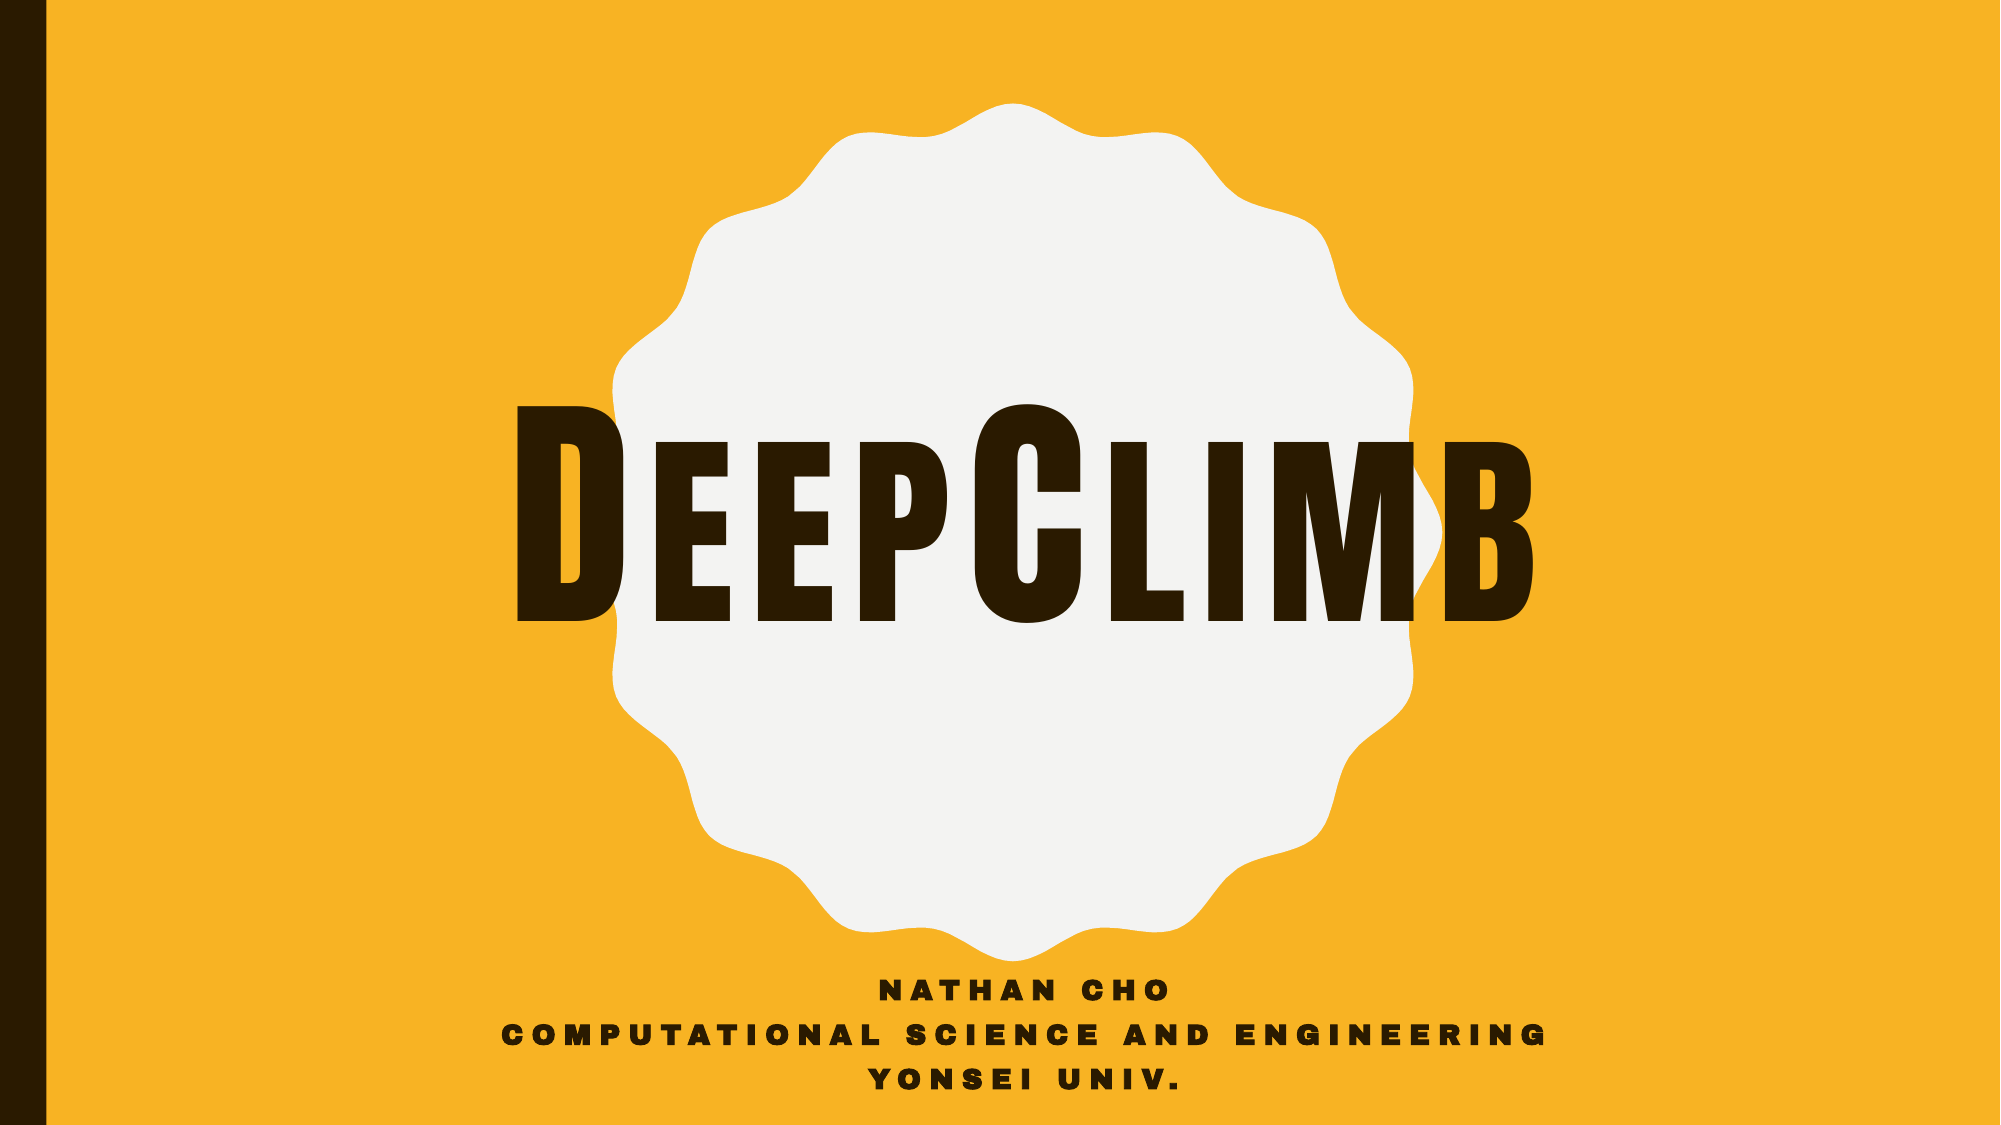

# DeepClimb
Nathan Cho
Computational Science and Engineering
Yonsei Univ.